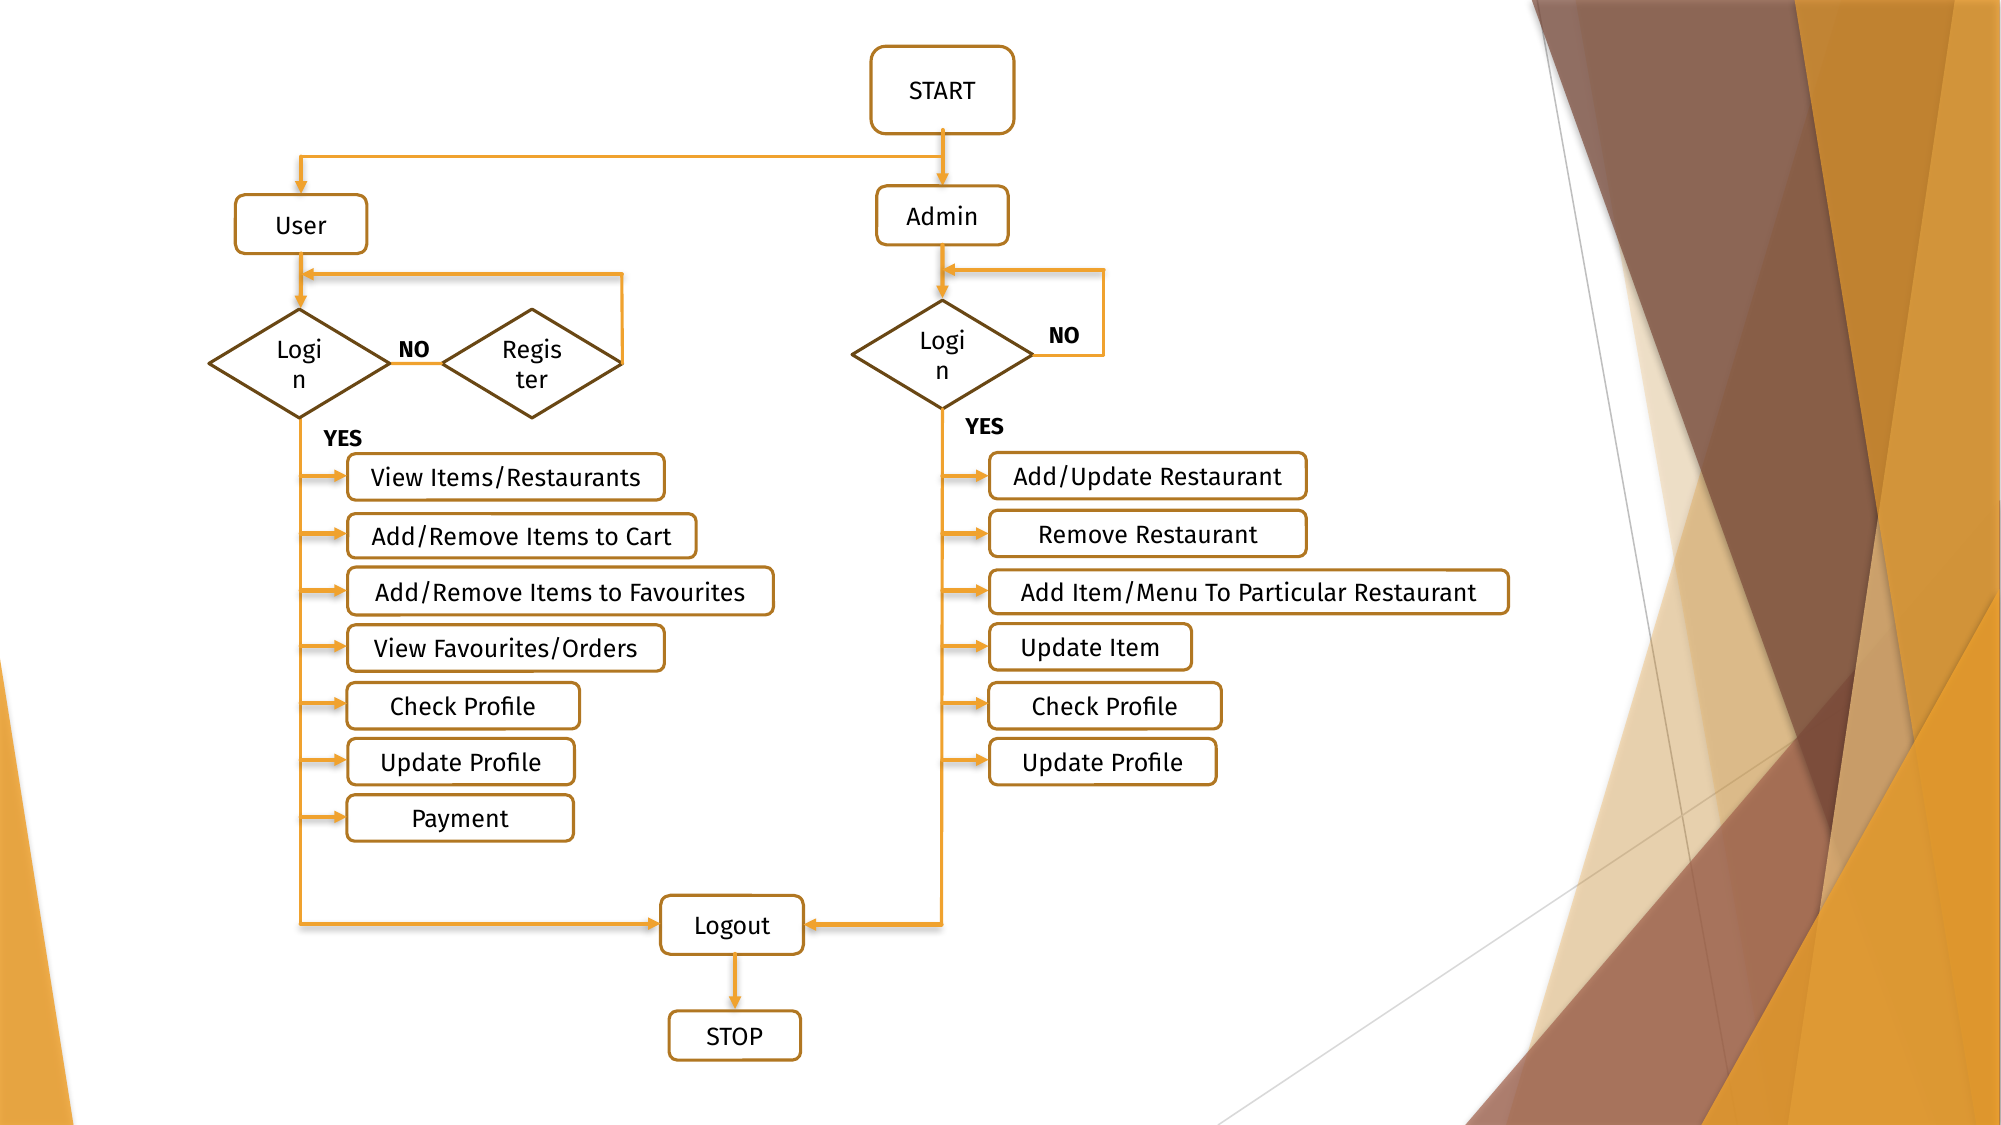

START
Admin
User
Login
Login
Register
NO
NO
YES
# YES
Add/Update Restaurant
View Items/Restaurants
Remove Restaurant
Add/Remove Items to Cart
Add/Remove Items to Favourites
Add Item/Menu To Particular Restaurant
Update Item
View Favourites/Orders
Check Profile
Check Profile
Update Profile
Update Profile
Payment
Logout
STOP